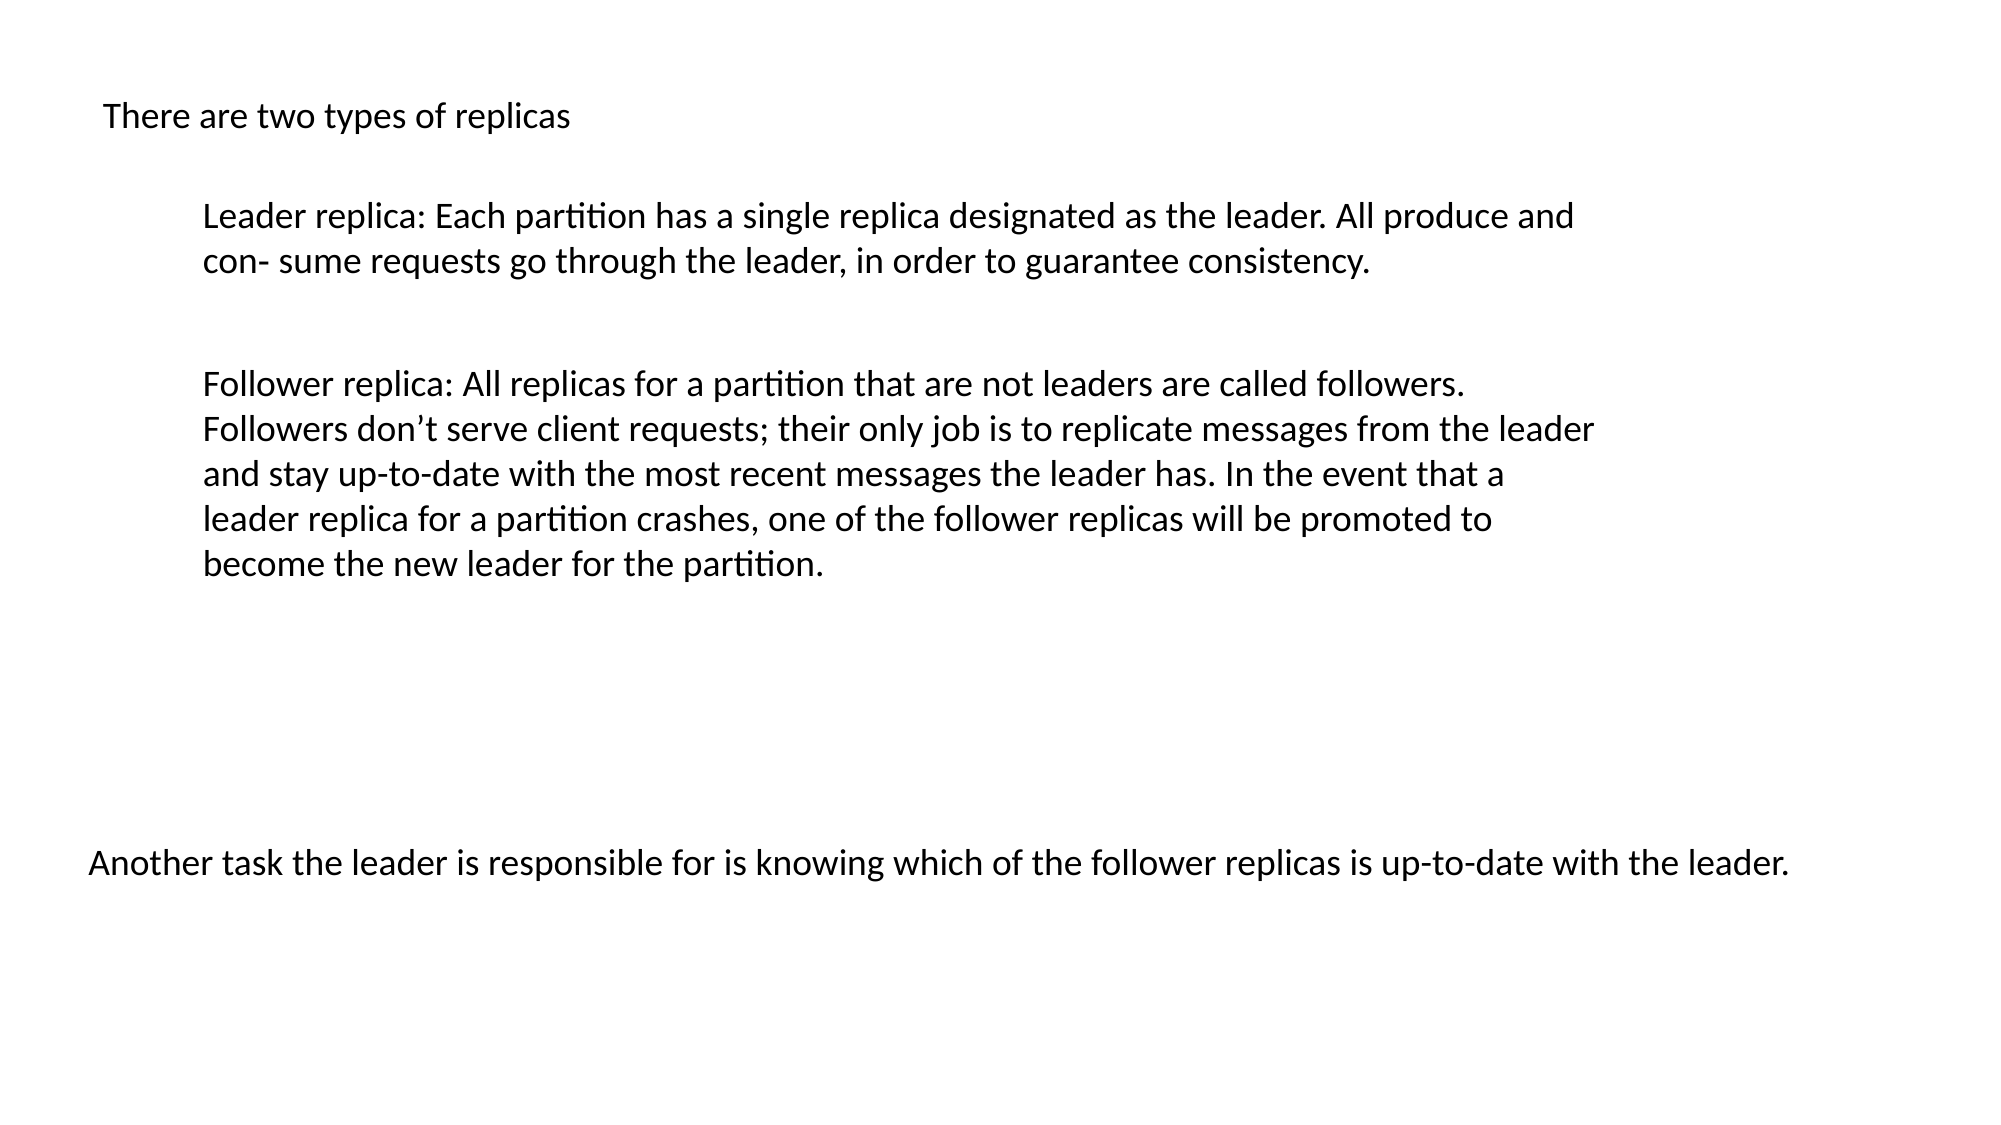

There are two types of replicas
Leader replica: Each partition has a single replica designated as the leader. All produce and con‐ sume requests go through the leader, in order to guarantee consistency.
Follower replica: All replicas for a partition that are not leaders are called followers. Followers don’t serve client requests; their only job is to replicate messages from the leader and stay up-to-date with the most recent messages the leader has. In the event that a leader replica for a partition crashes, one of the follower replicas will be promoted to become the new leader for the partition.
Another task the leader is responsible for is knowing which of the follower replicas is up-to-date with the leader.